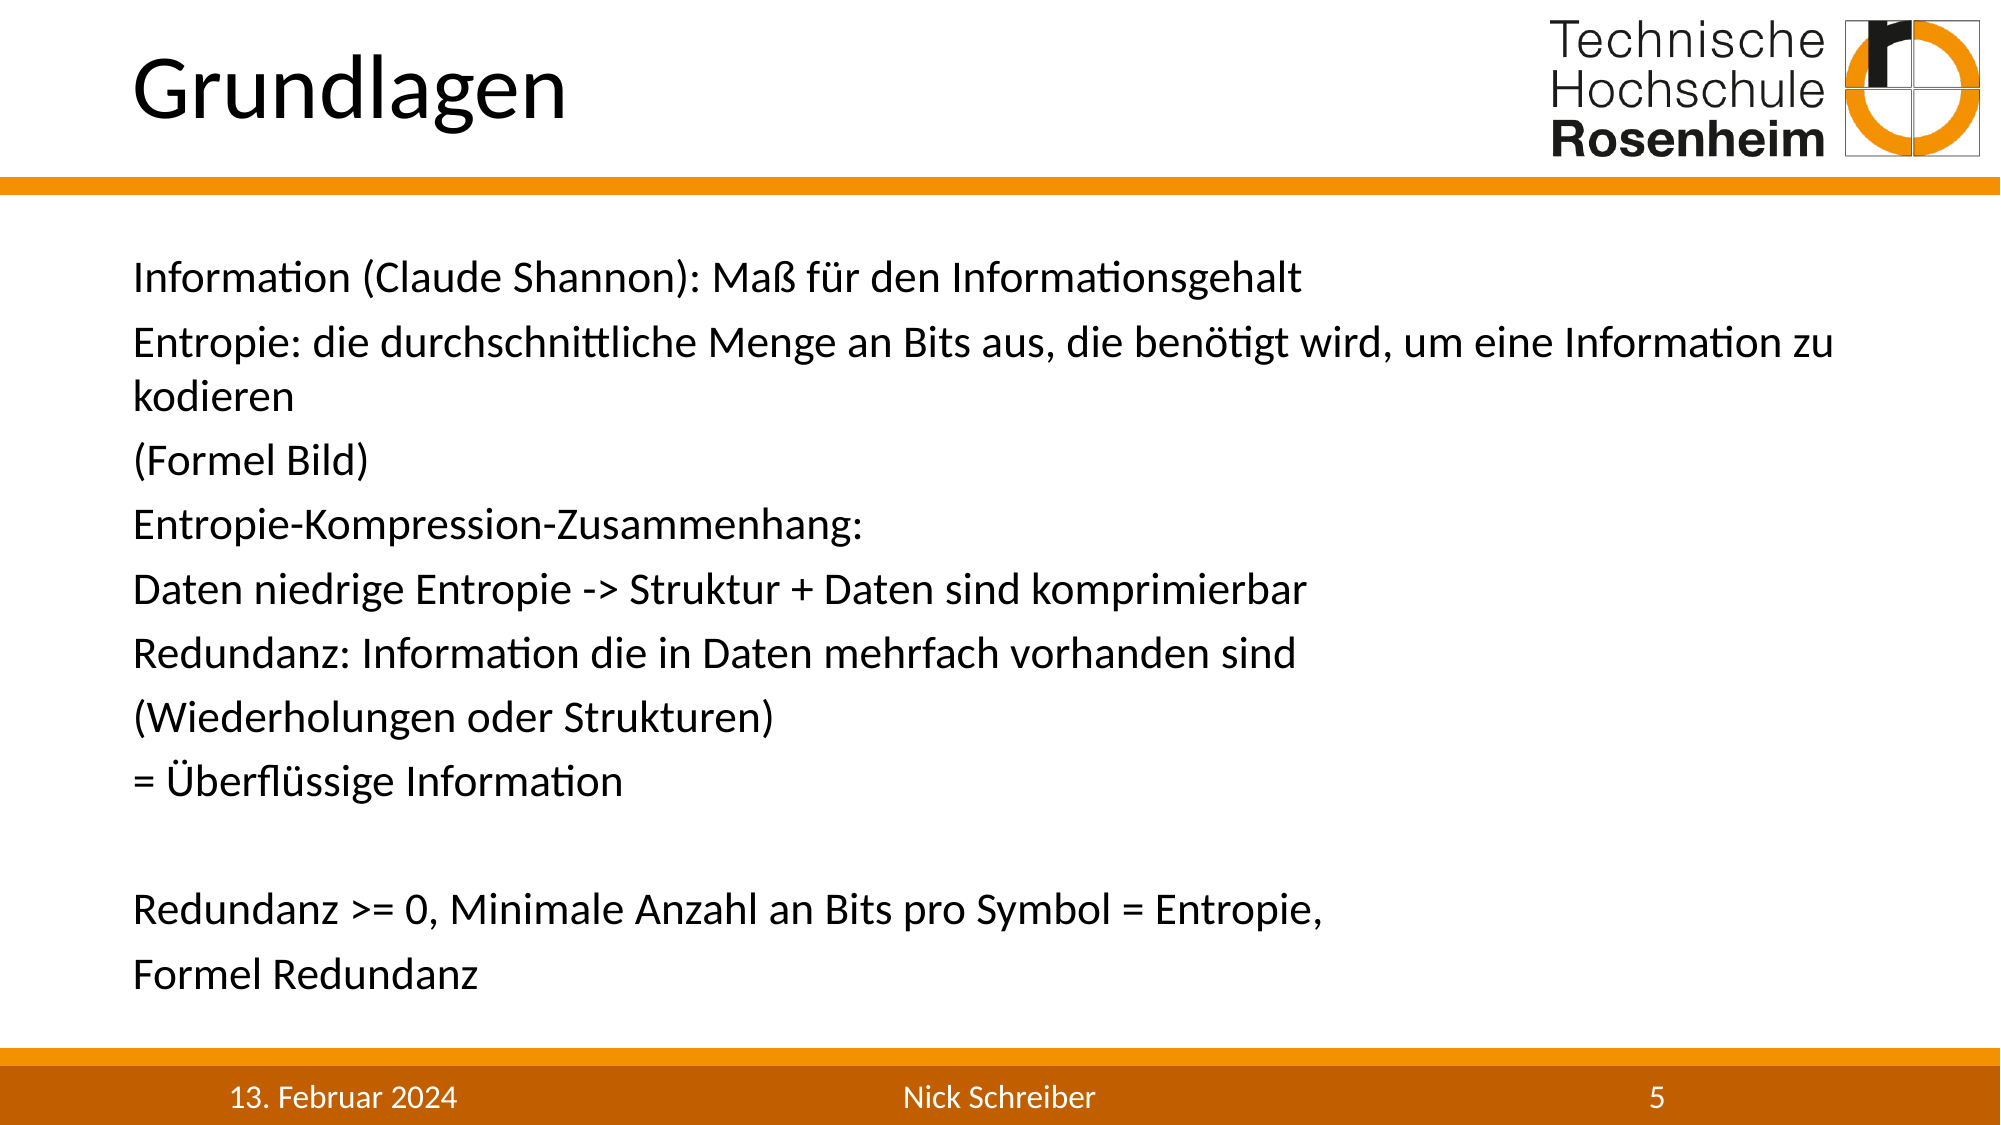

# Grundlagen
Information (Claude Shannon): Maß für den Informationsgehalt
Entropie: die durchschnittliche Menge an Bits aus, die benötigt wird, um eine Information zu kodieren
(Formel Bild)
Entropie-Kompression-Zusammenhang:
Daten niedrige Entropie -> Struktur + Daten sind komprimierbar
Redundanz: Information die in Daten mehrfach vorhanden sind
(Wiederholungen oder Strukturen)
= Überflüssige Information

Redundanz >= 0, Minimale Anzahl an Bits pro Symbol = Entropie,
Formel Redundanz

13. Februar 2024
Nick Schreiber
5